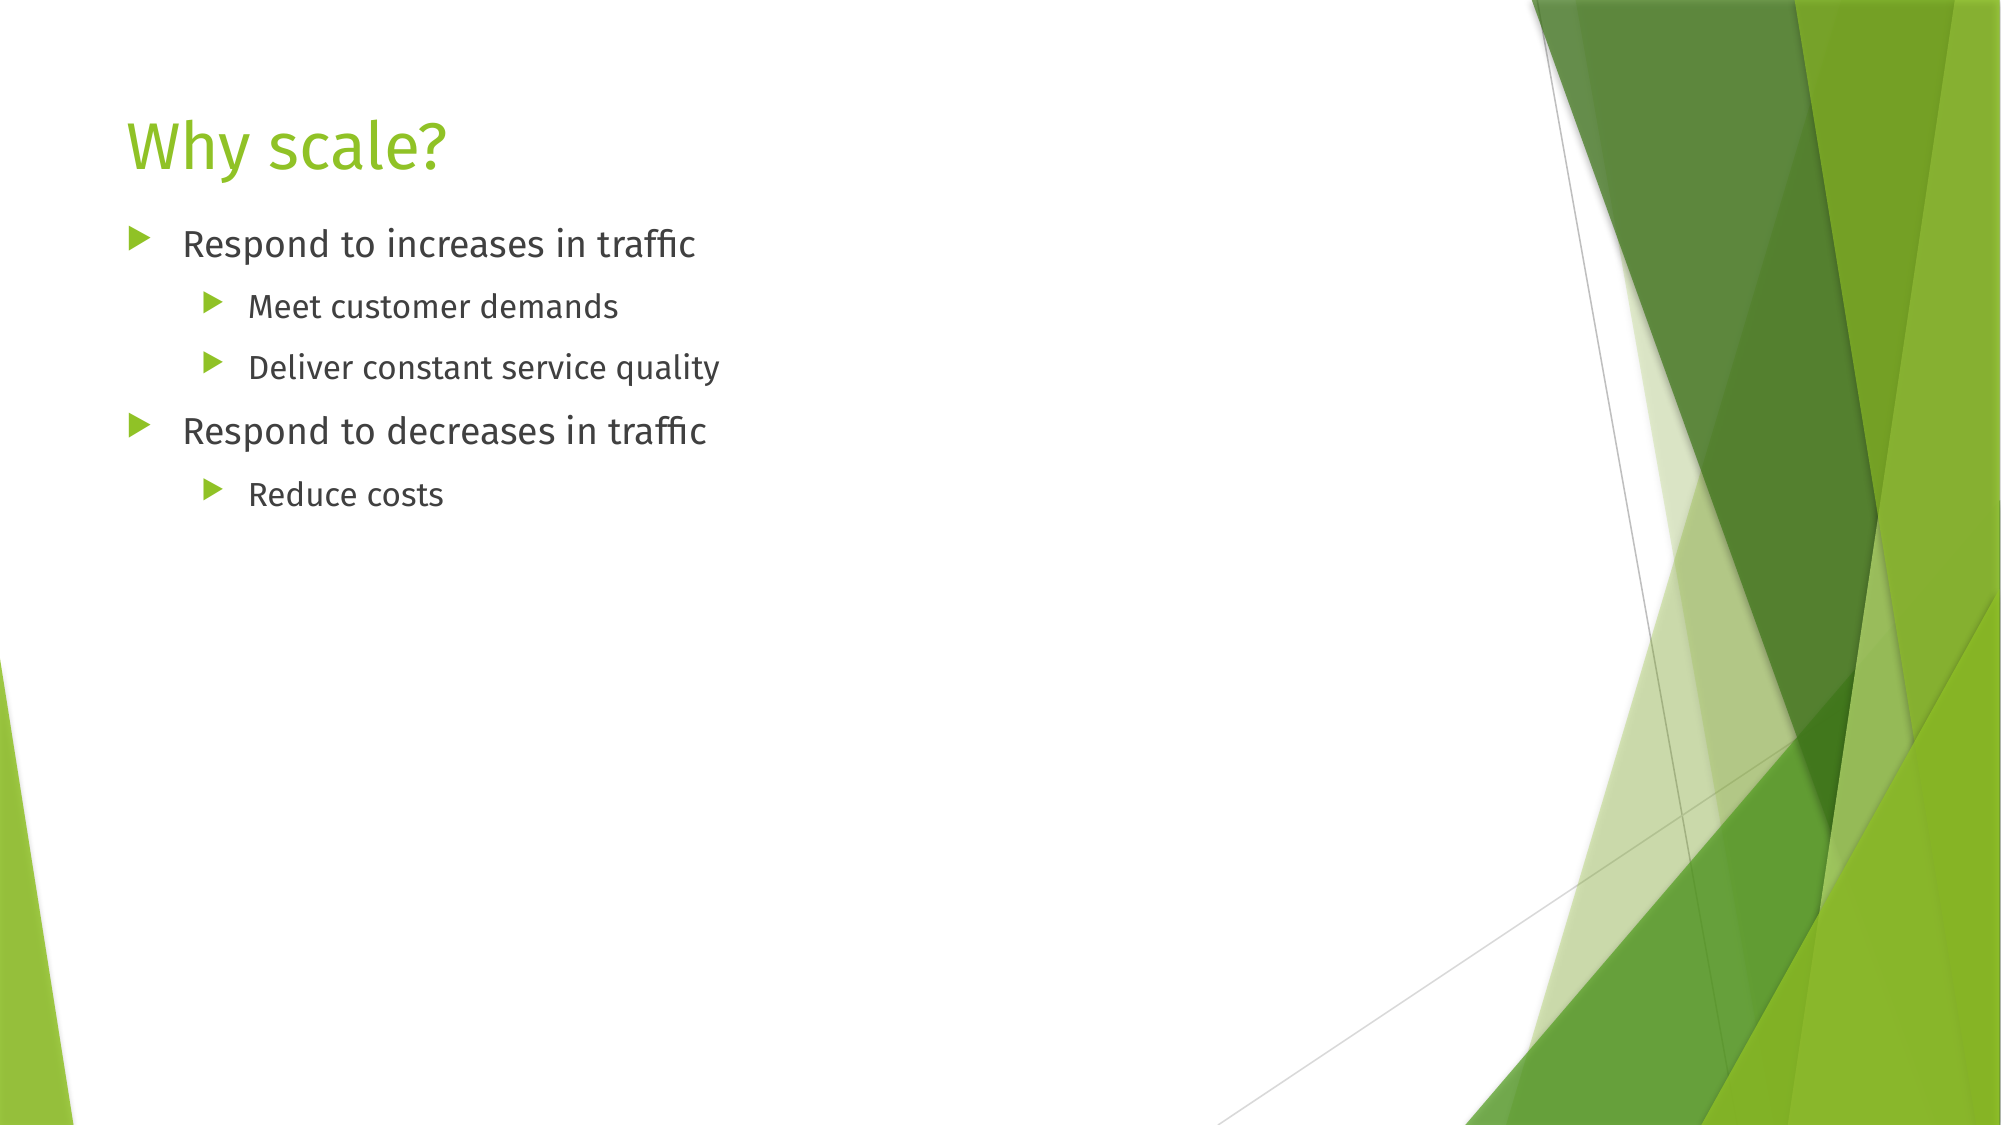

Why scale?
Respond to increases in traffic
Meet customer demands
Deliver constant service quality
Respond to decreases in traffic
Reduce costs